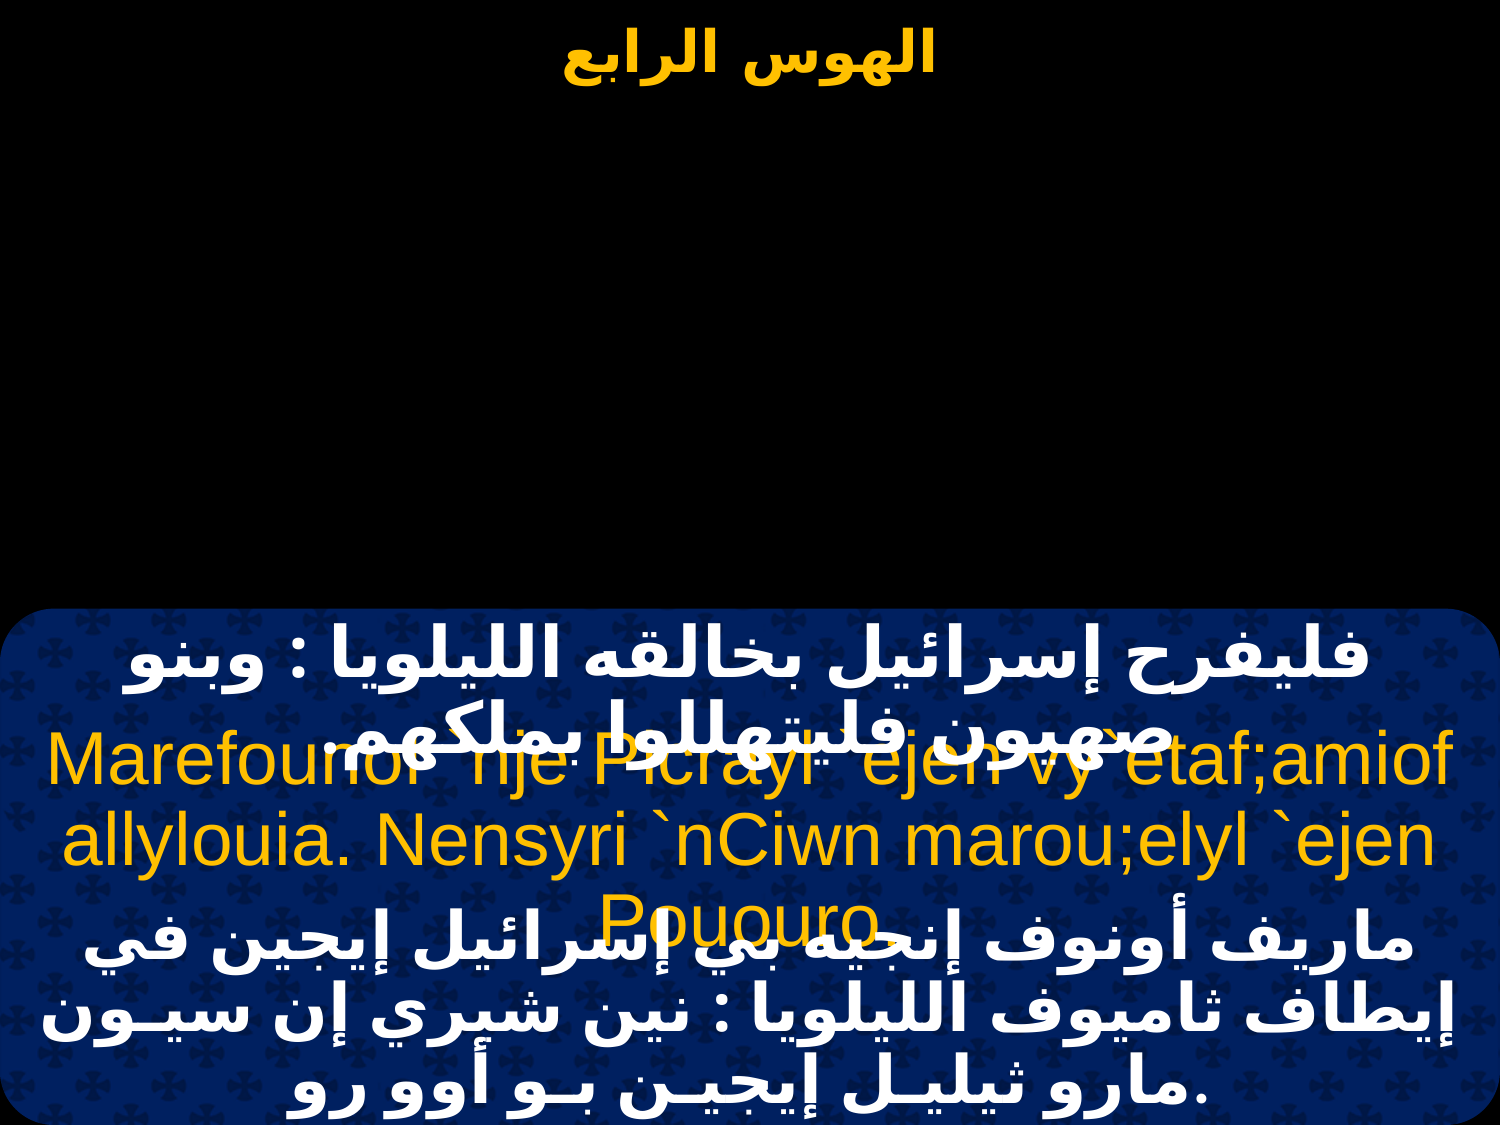

فليفرح إسرائيل بخالقه الليلويا : وبنو صهيون فليتهللوا بملكهم.
Marefounof `nje Picrayl `ejen vy`etaf;amiof allylouia. Nensyri `nCiwn marou;elyl `ejen Pououro.
ماريف أونوف إنجيه بي إسرائيل إيجين في إيطاف ثاميوف الليلويا : نين شيري إن سيـون مارو ثيليـل إيجيـن بـو أوو رو.